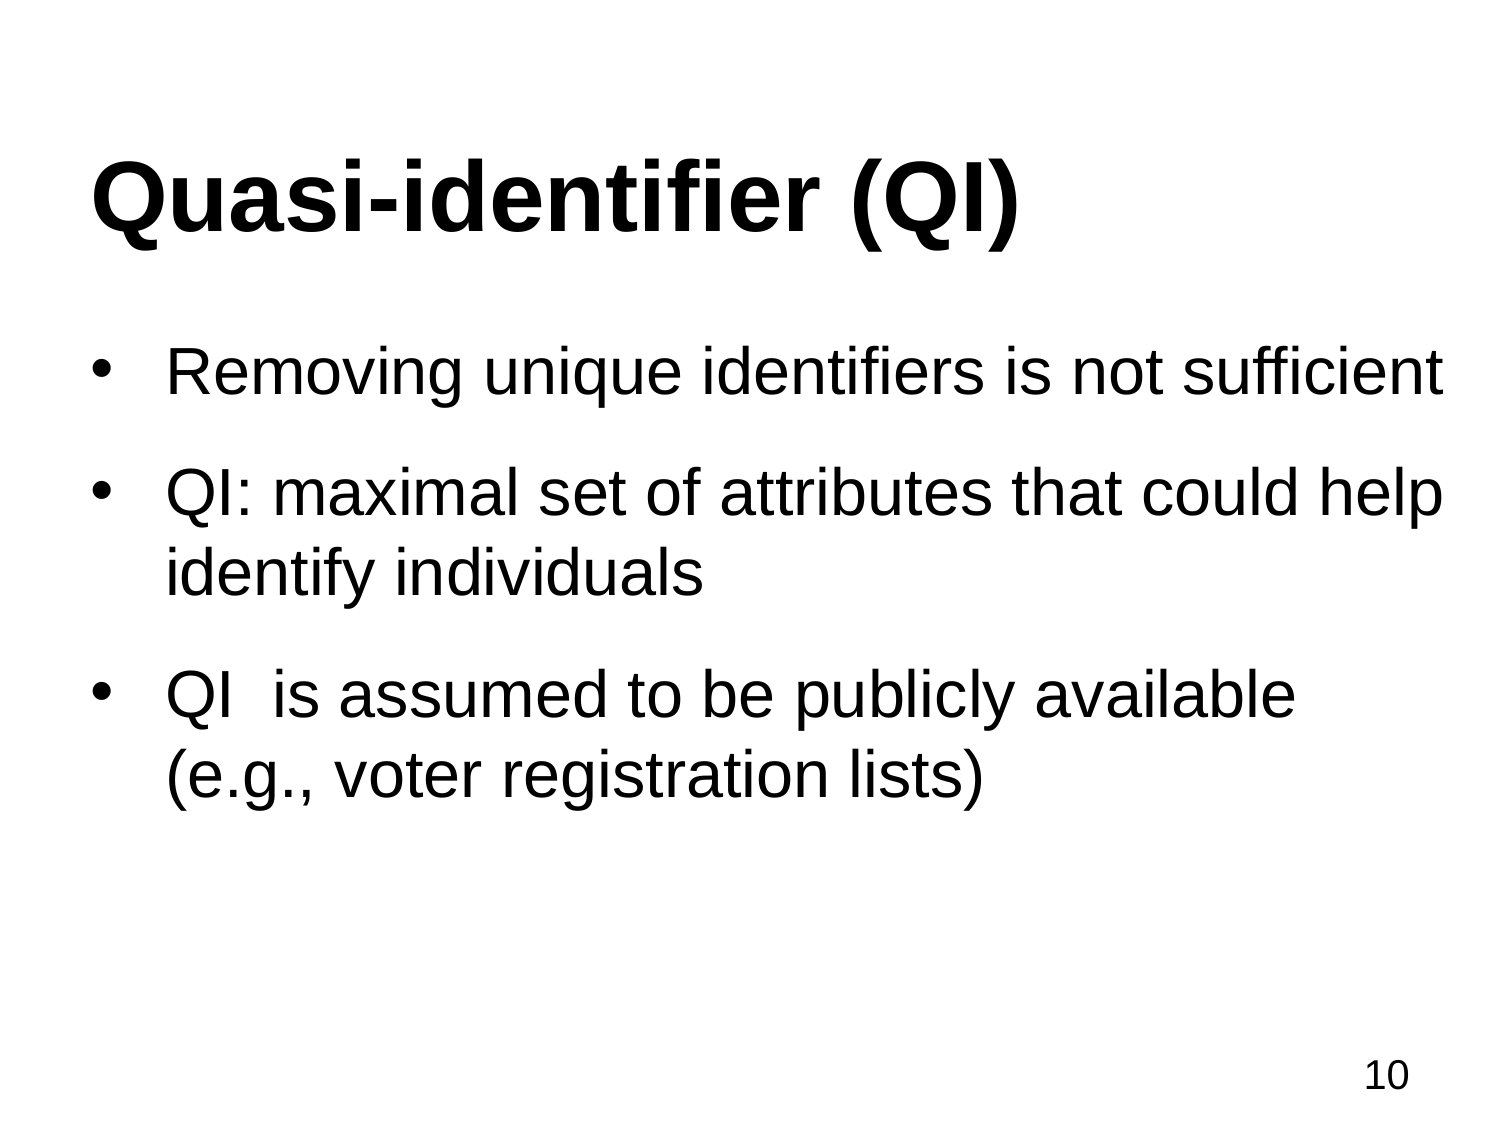

# Quasi-identifier (QI)
Removing unique identifiers is not sufficient
QI: maximal set of attributes that could help identify individuals
QI  is assumed to be publicly available (e.g., voter registration lists)
10